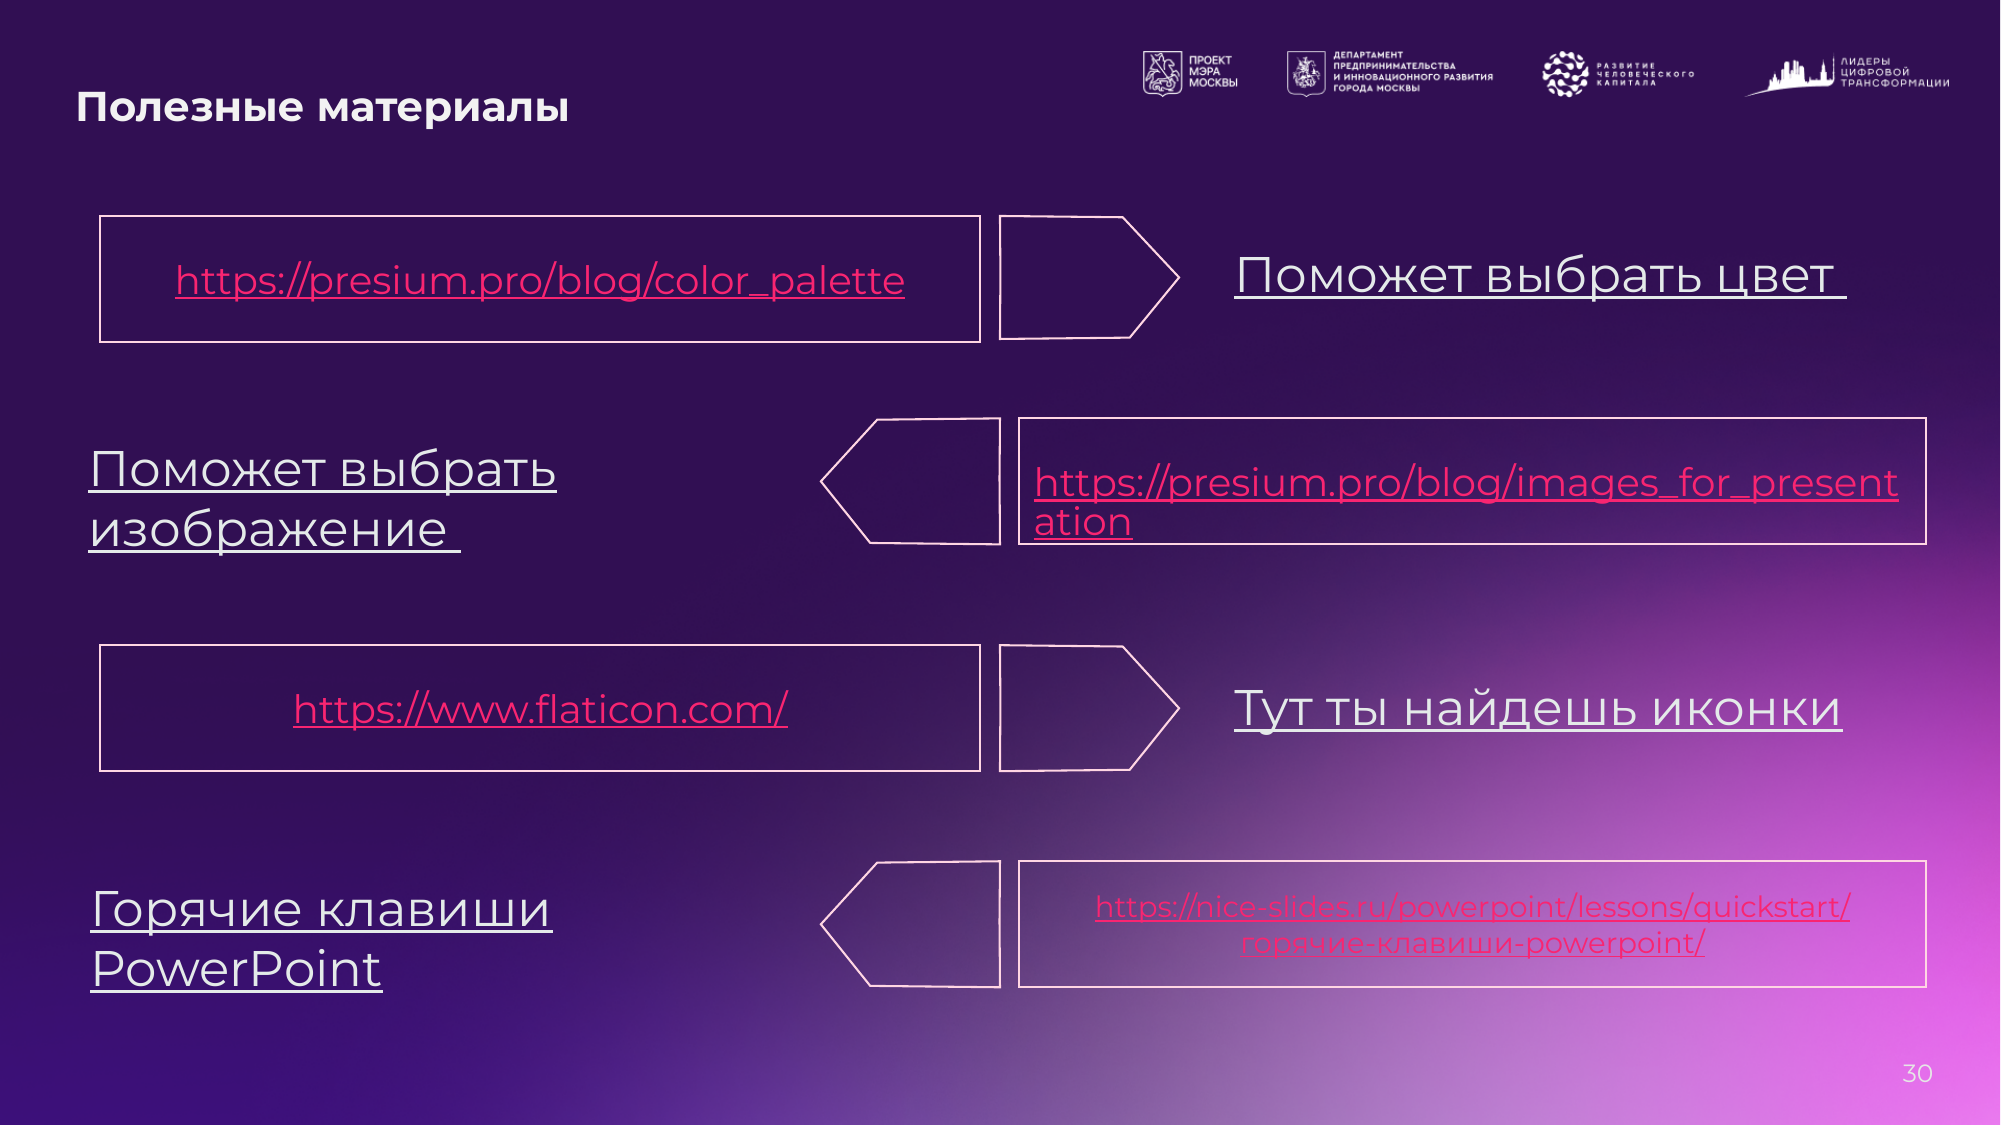

Полезные материалы
https://presium.pro/blog/color_palette

Поможет выбрать цвет

https://presium.pro/blog/images_for_presentation
Поможет выбрать изображение
https://www.flaticon.com/

Тут ты найдешь иконки

https://nice-slides.ru/powerpoint/lessons/quickstart/горячие-клавиши-powerpoint/
Горячие клавиши PowerPoint
30